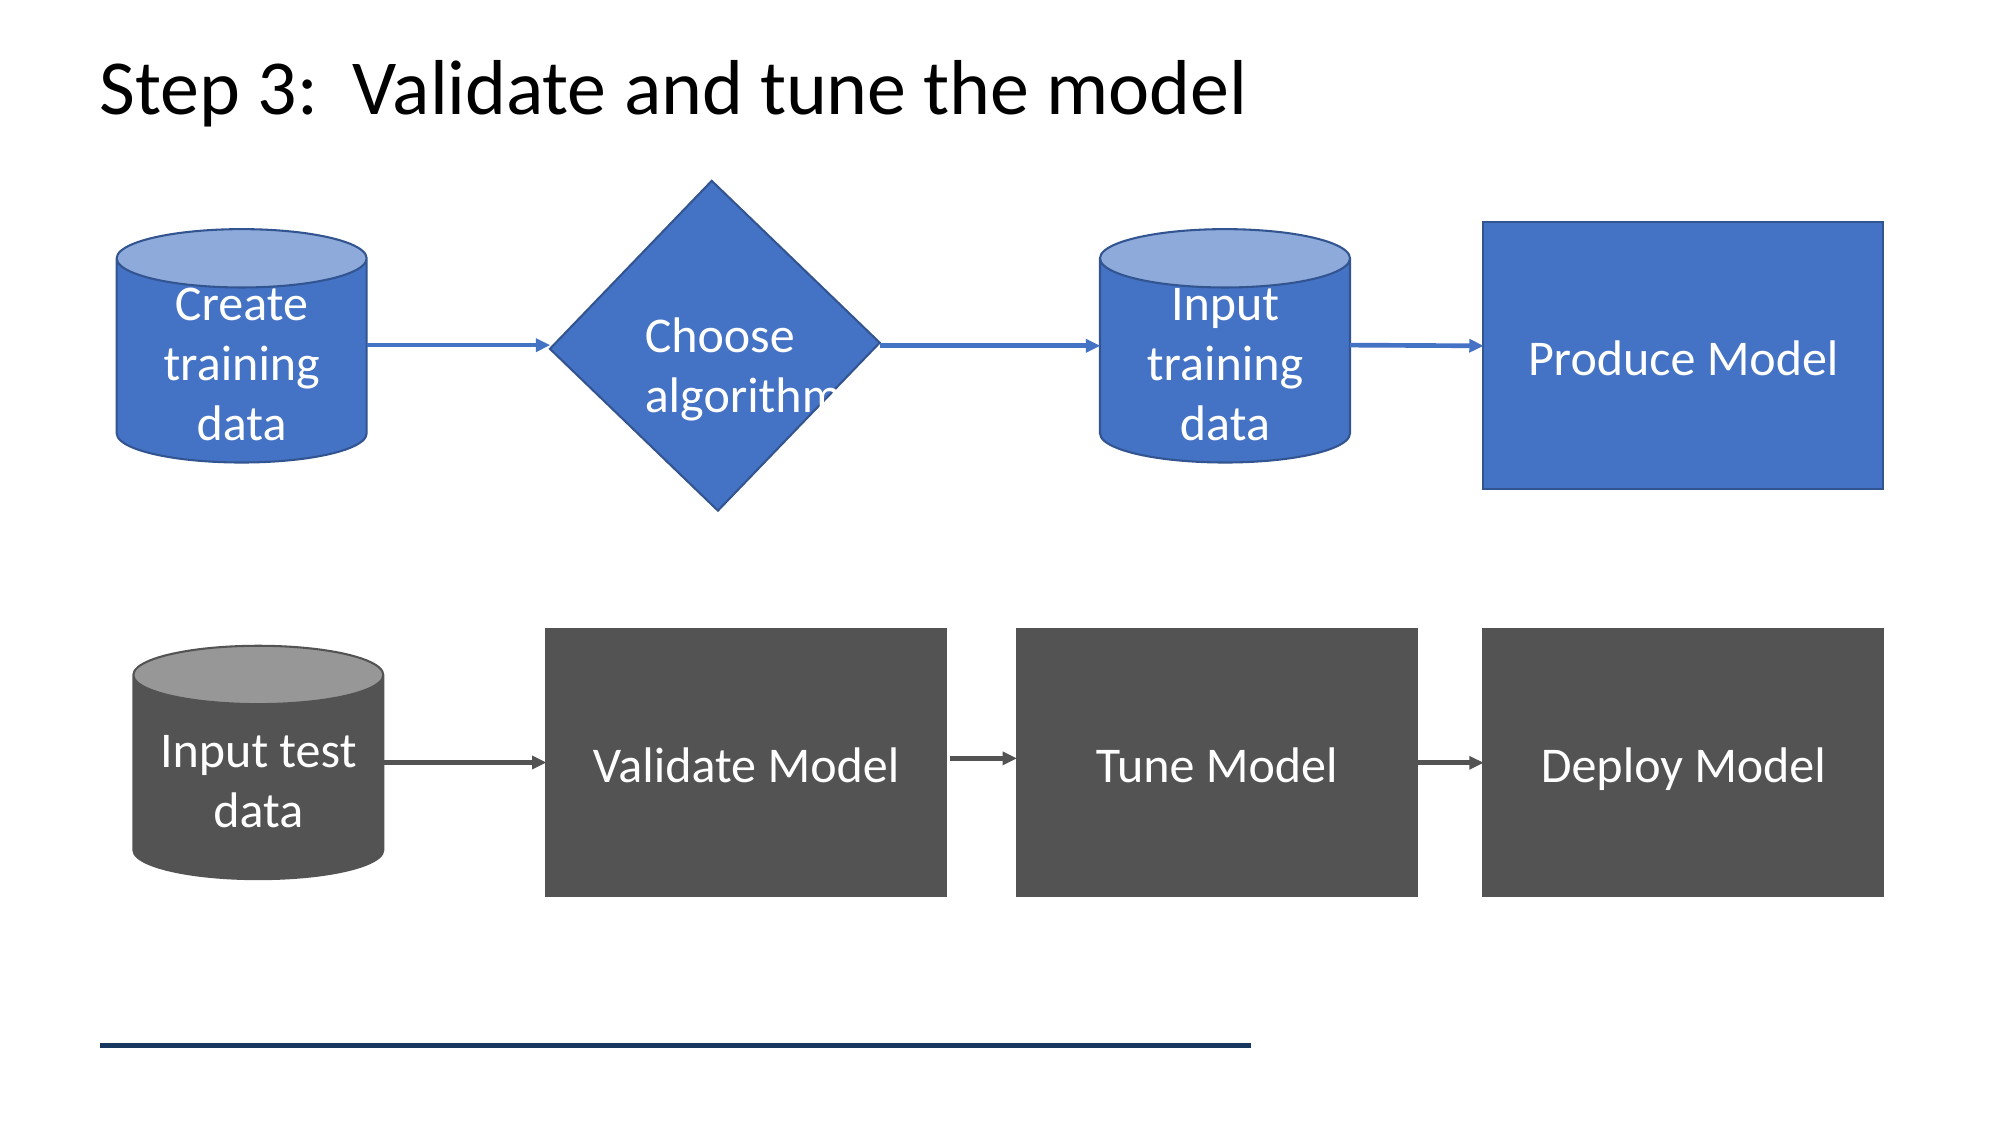

Step 3:  Validate and tune the model
Produce Model
Create training data

Input training data
Choose algorithm
Validate Model
Tune Model
Deploy Model
Input test data